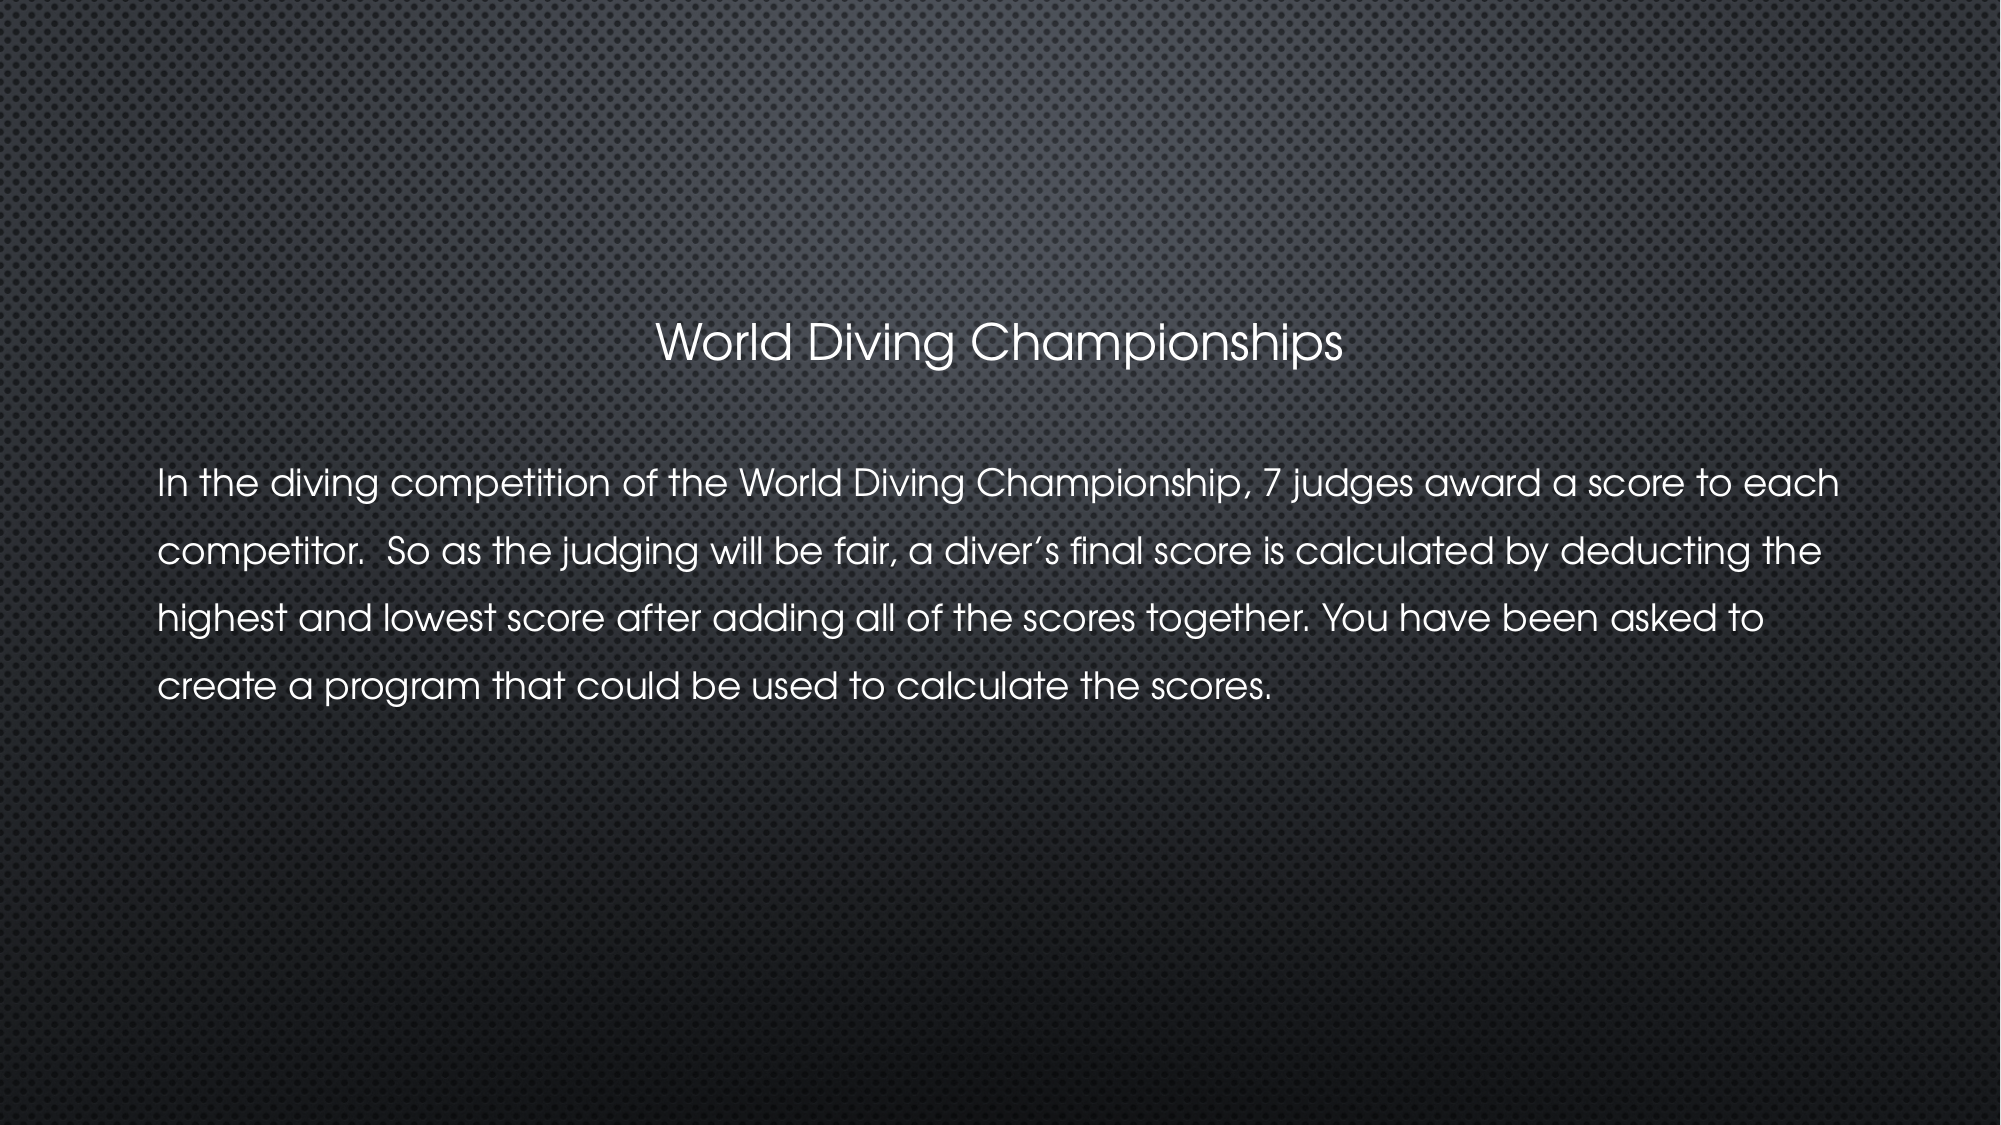

World Diving Championships
In the diving competition of the World Diving Championship, 7 judges award a score to each
competitor.  So as the judging will be fair, a diver’s final score is calculated by deducting the
highest and lowest score after adding all of the scores together. You have been asked to
create a program that could be used to calculate the scores.